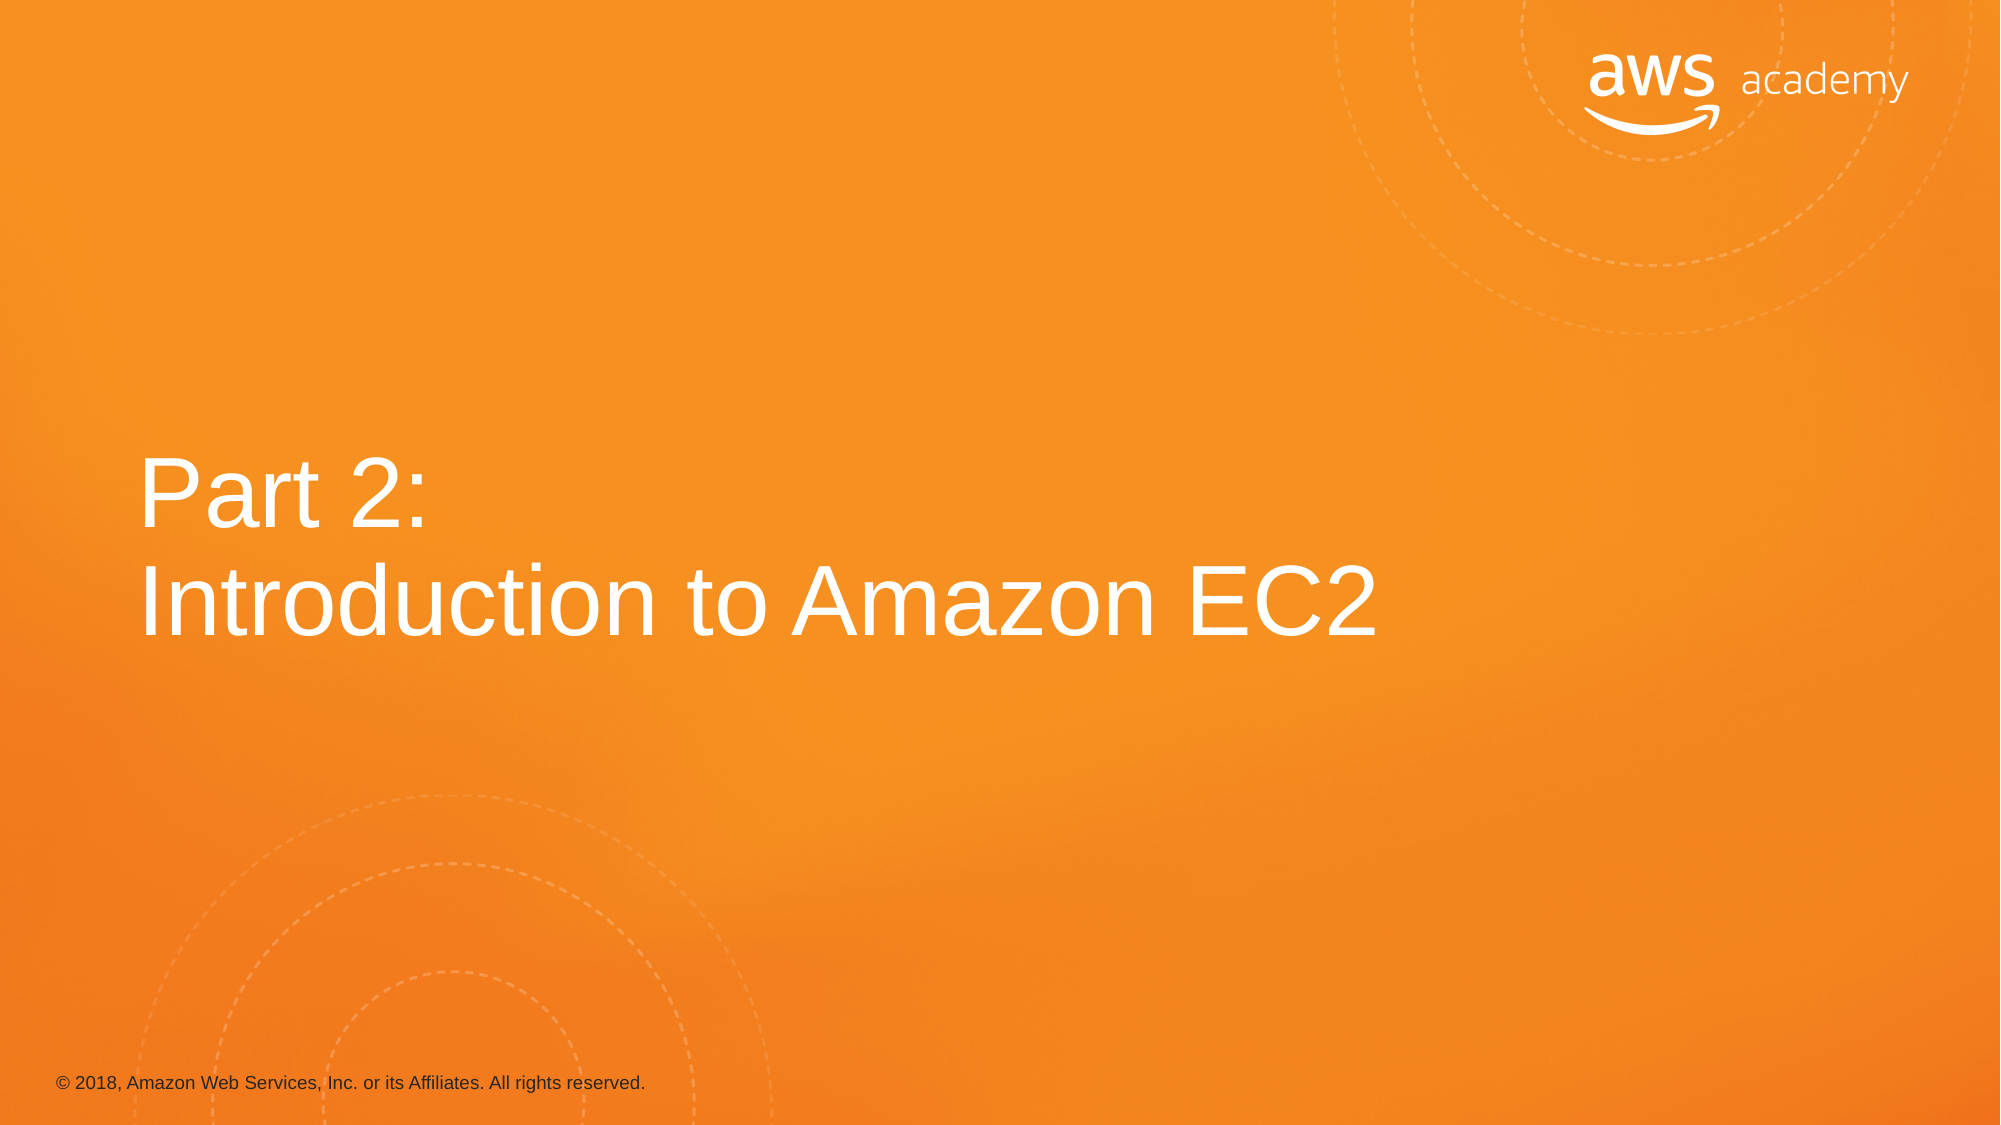

# Part 2: Introduction to Amazon EC2